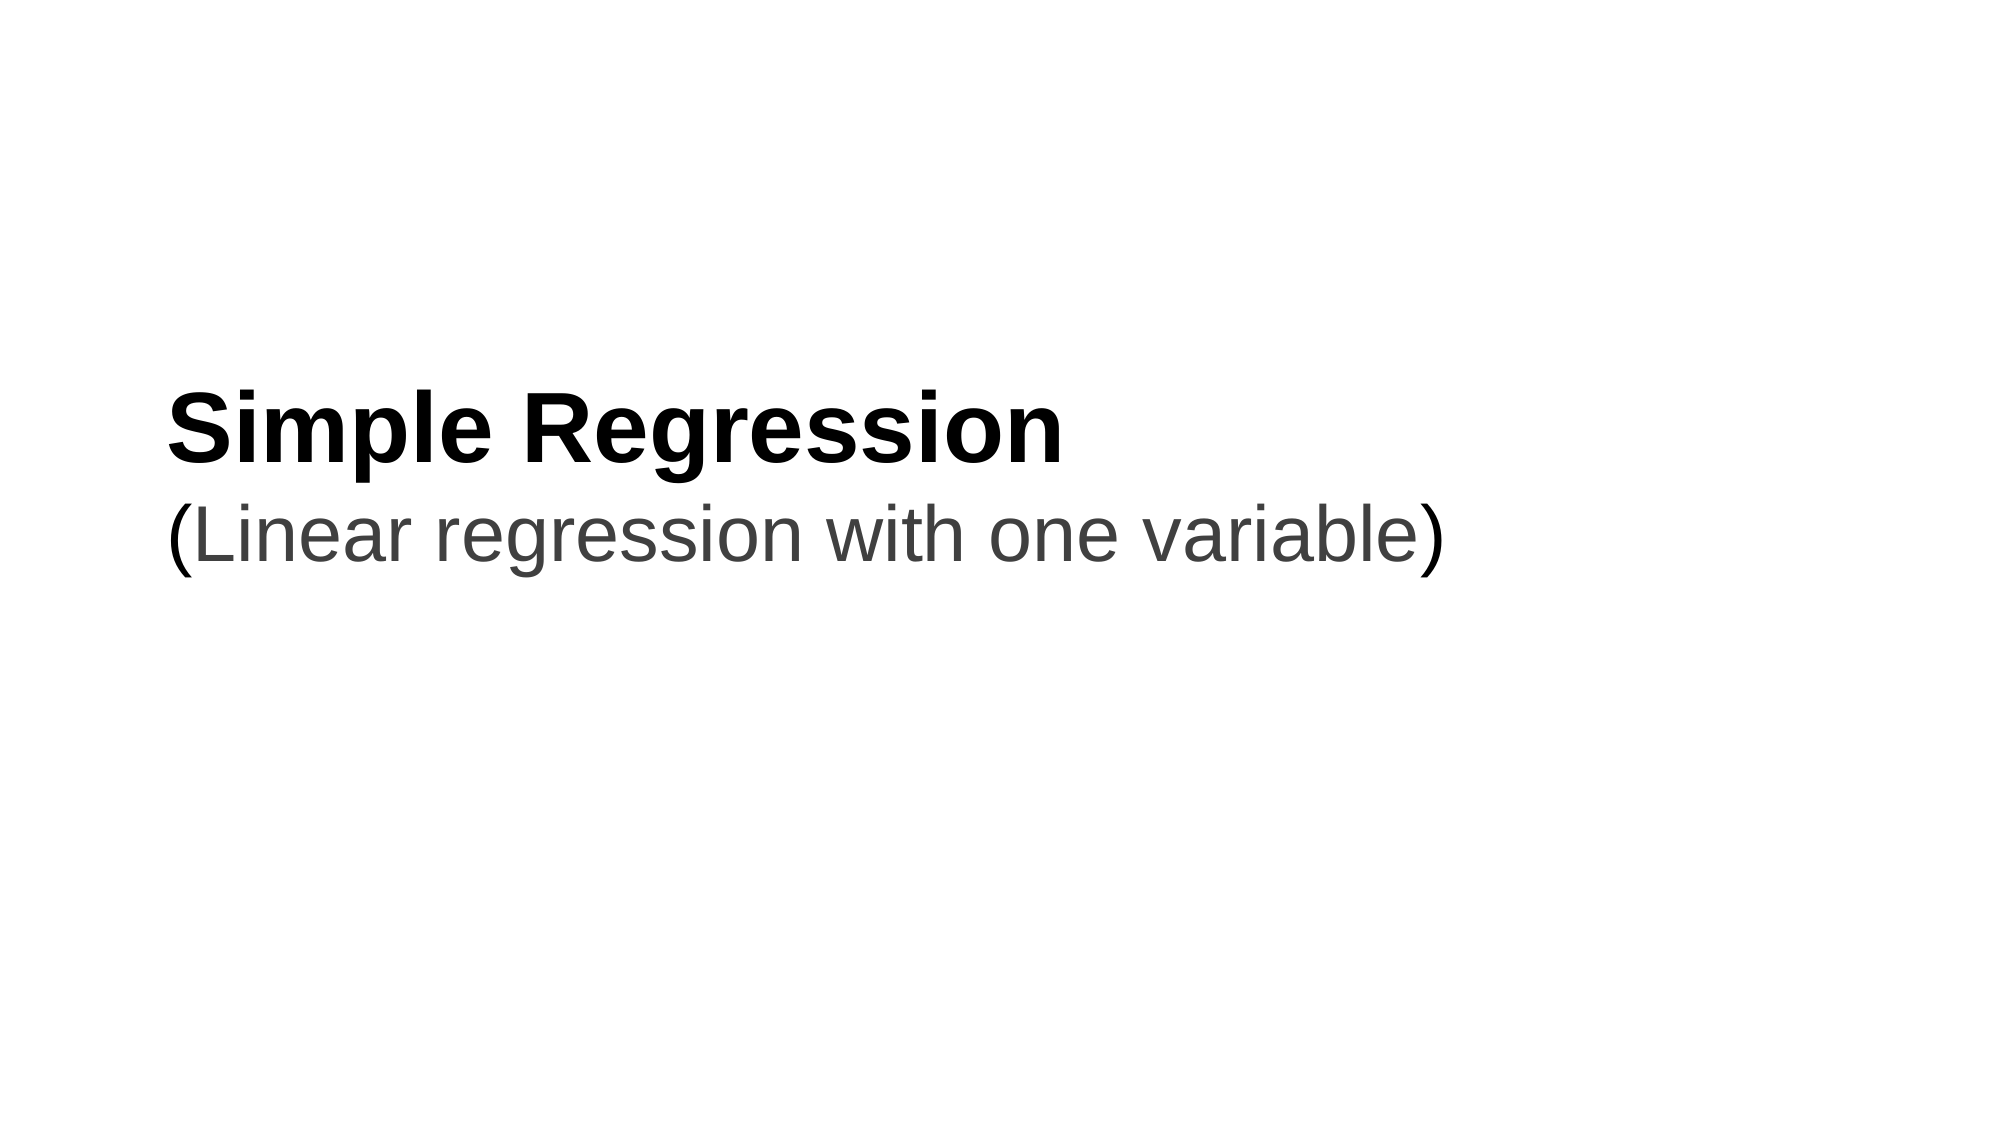

# Simple Regression (Linear regression with one variable)